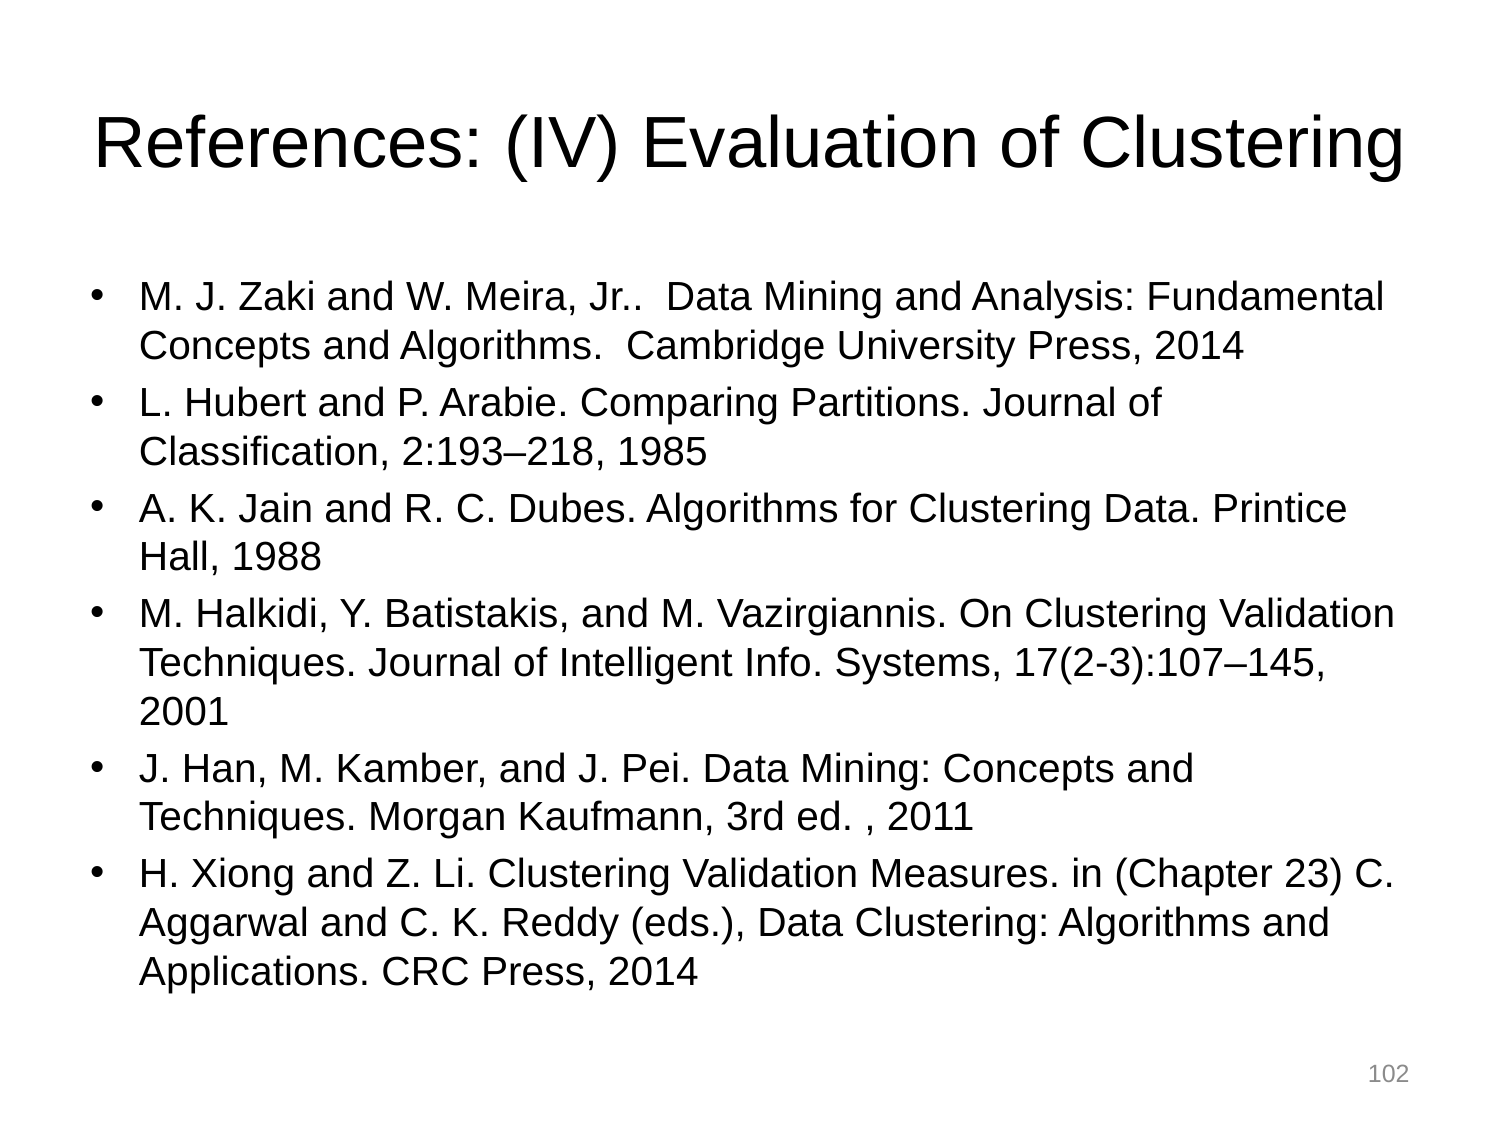

# References: (IV) Evaluation of Clustering
M. J. Zaki and W. Meira, Jr..  Data Mining and Analysis: Fundamental Concepts and Algorithms.  Cambridge University Press, 2014
L. Hubert and P. Arabie. Comparing Partitions. Journal of Classification, 2:193–218, 1985
A. K. Jain and R. C. Dubes. Algorithms for Clustering Data. Printice Hall, 1988
M. Halkidi, Y. Batistakis, and M. Vazirgiannis. On Clustering Validation Techniques. Journal of Intelligent Info. Systems, 17(2-3):107–145, 2001
J. Han, M. Kamber, and J. Pei. Data Mining: Concepts and Techniques. Morgan Kaufmann, 3rd ed. , 2011
H. Xiong and Z. Li. Clustering Validation Measures. in (Chapter 23) C. Aggarwal and C. K. Reddy (eds.), Data Clustering: Algorithms and Applications. CRC Press, 2014

102